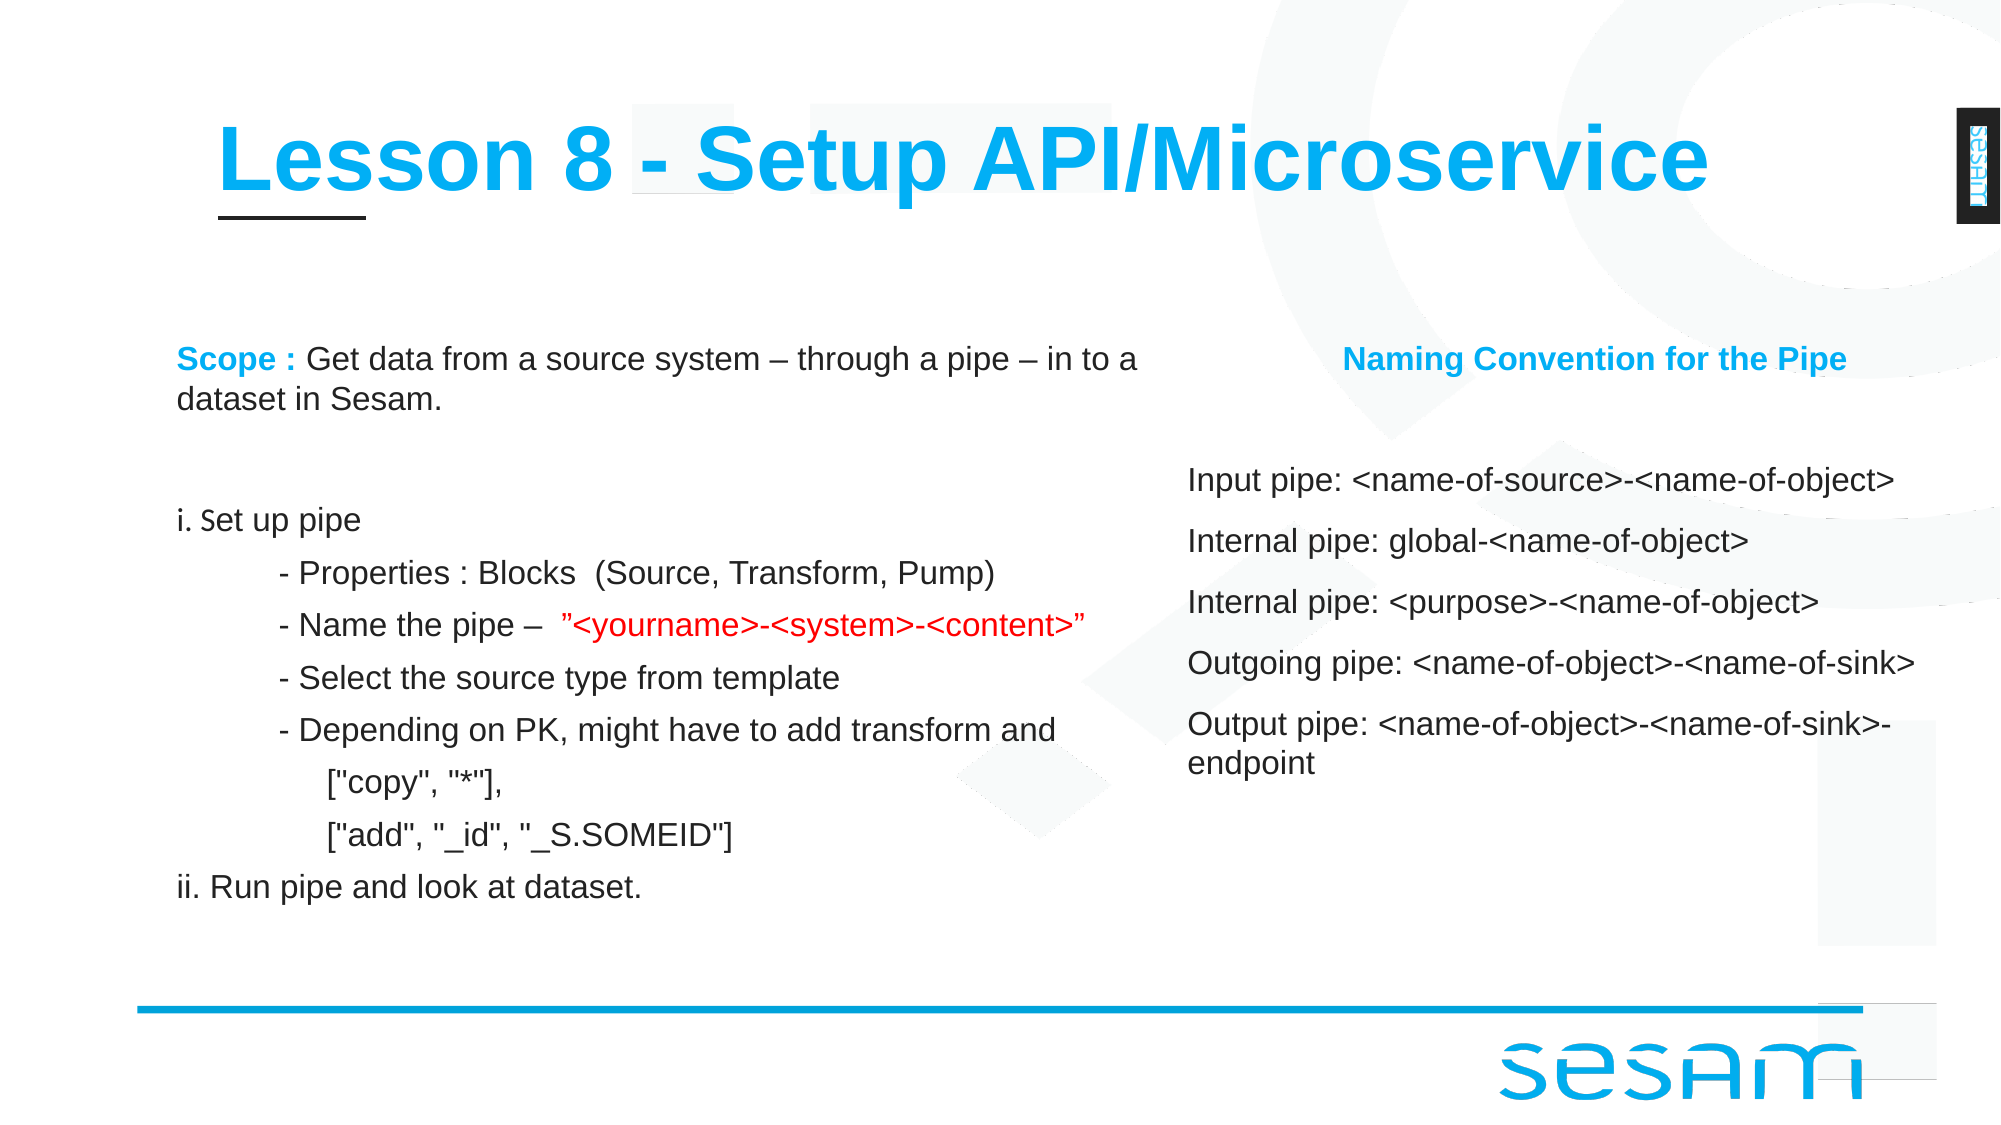

# Lesson 8 - Setup API/Microservice
Scope : Get data from a source system – through a pipe – in to a dataset in Sesam.

i. Set up pipe
           - Properties : Blocks  (Source, Transform, Pump)
           - Name the pipe –  ”<yourname>-<system>-<content>”
           - Select the source type from template
           - Depending on PK, might have to add transform and
	["copy", "*"],
	["add", "_id", "_S.SOMEID"]
ii. Run pipe and look at dataset.

Naming Convention for the Pipe

Input pipe: <name-of-source>-<name-of-object>
Internal pipe: global-<name-of-object>
Internal pipe: <purpose>-<name-of-object>
Outgoing pipe: <name-of-object>-<name-of-sink>
Output pipe: <name-of-object>-<name-of-sink>-endpoint